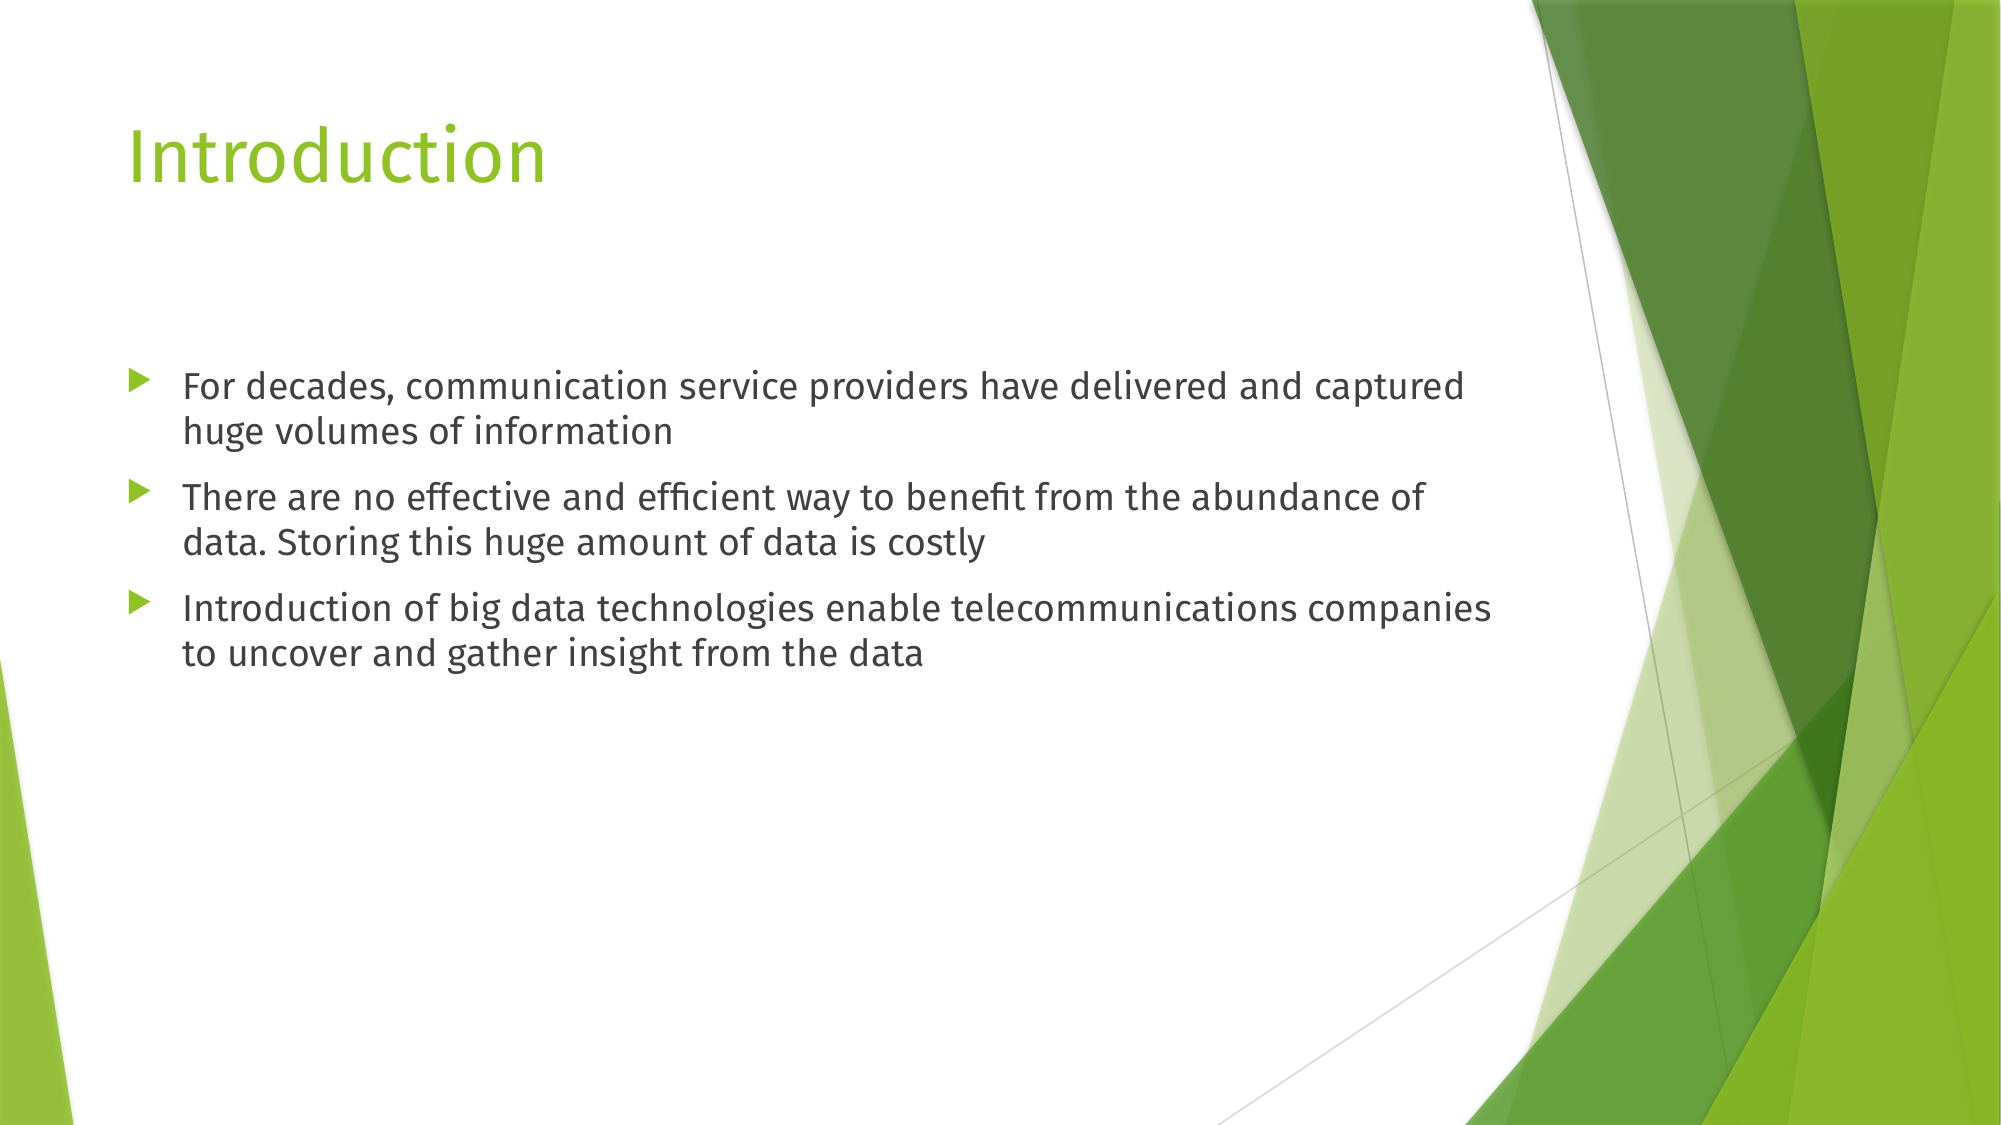

# Introduction
For decades, communication service providers have delivered and captured huge volumes of information
There are no effective and efficient way to benefit from the abundance of data. Storing this huge amount of data is costly
Introduction of big data technologies enable telecommunications companies to uncover and gather insight from the data